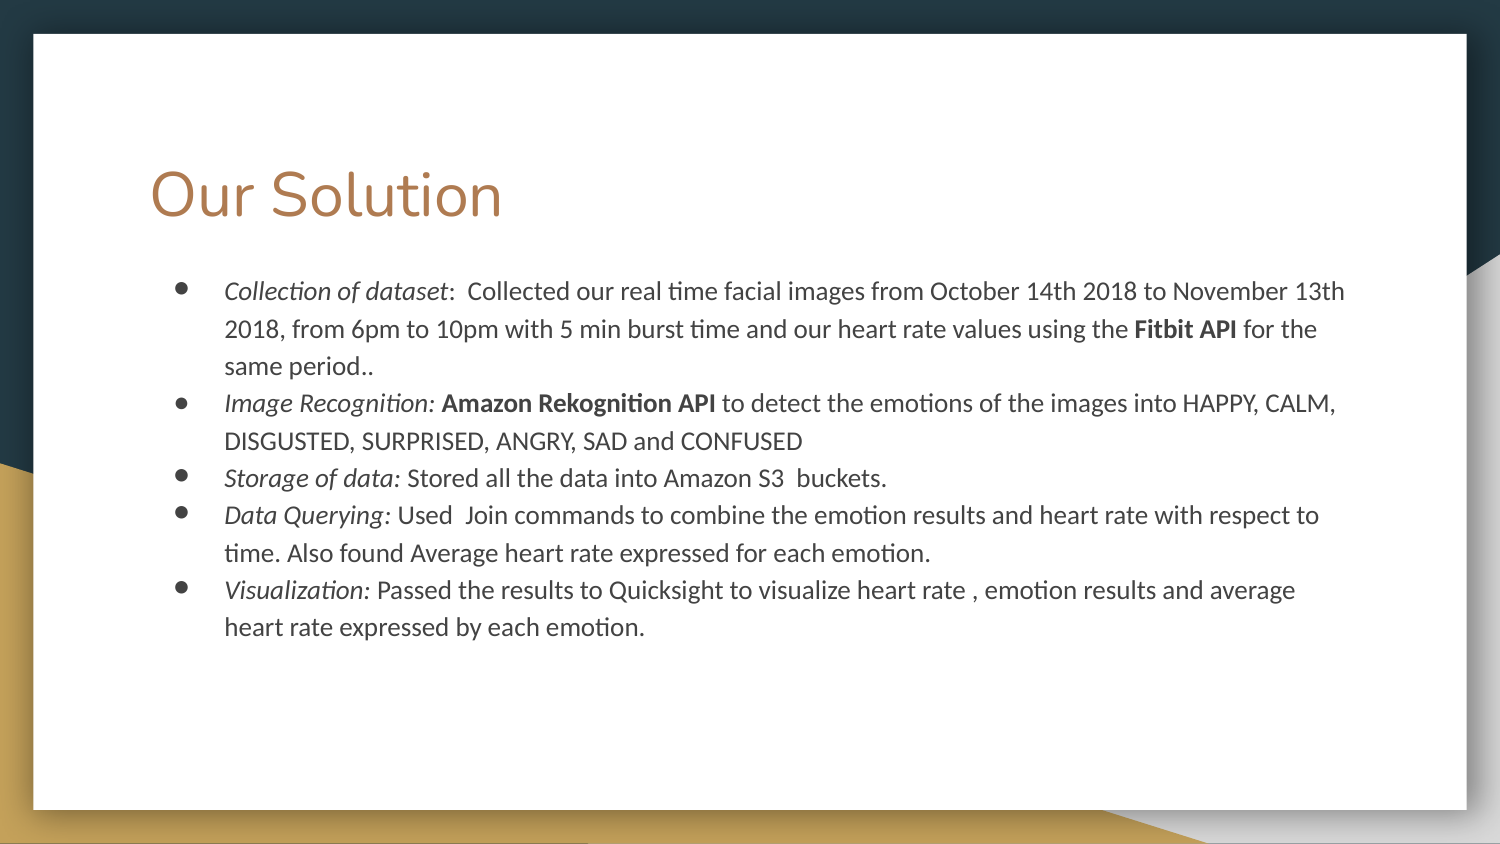

# Our Solution
Collection of dataset:  Collected our real time facial images from October 14th 2018 to November 13th 2018, from 6pm to 10pm with 5 min burst time and our heart rate values using the Fitbit API for the same period..
Image Recognition: Amazon Rekognition API to detect the emotions of the images into HAPPY, CALM, DISGUSTED, SURPRISED, ANGRY, SAD and CONFUSED
Storage of data: Stored all the data into Amazon S3  buckets.
Data Querying: Used  Join commands to combine the emotion results and heart rate with respect to time. Also found Average heart rate expressed for each emotion.
Visualization: Passed the results to Quicksight to visualize heart rate , emotion results and average heart rate expressed by each emotion.